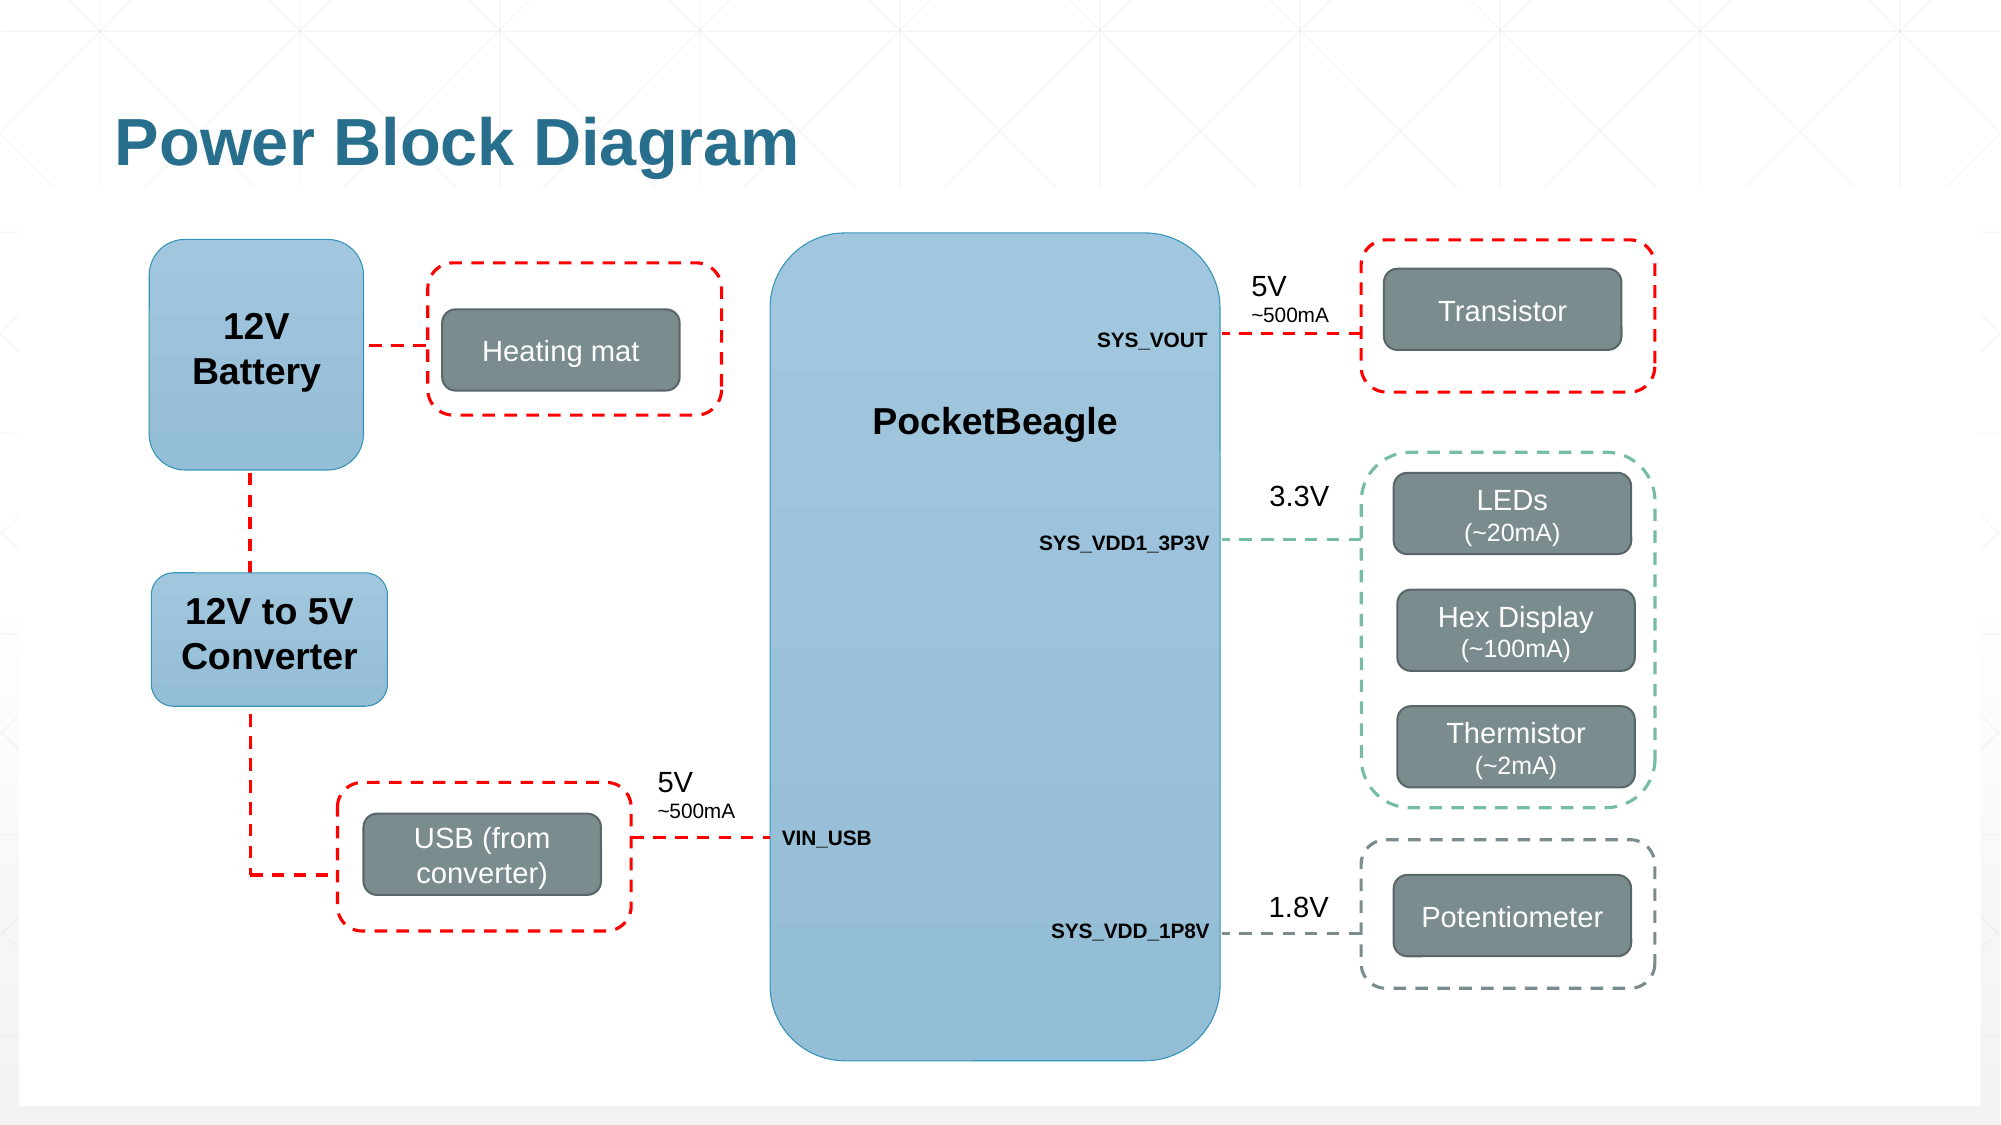

# Power Block Diagram

PocketBeagle
SYS_VOUT
SYS_VDD1_3P3V
VIN_USB
SYS_VDD_1P8V

12V Battery

5V
~500mA

Transistor
Heating mat

3.3V
LEDs
(~20mA)
12V to 5V Converter
Hex Display
(~100mA)
Thermistor (~2mA)
5V
~500mA

USB (from converter)

Potentiometer
1.8V